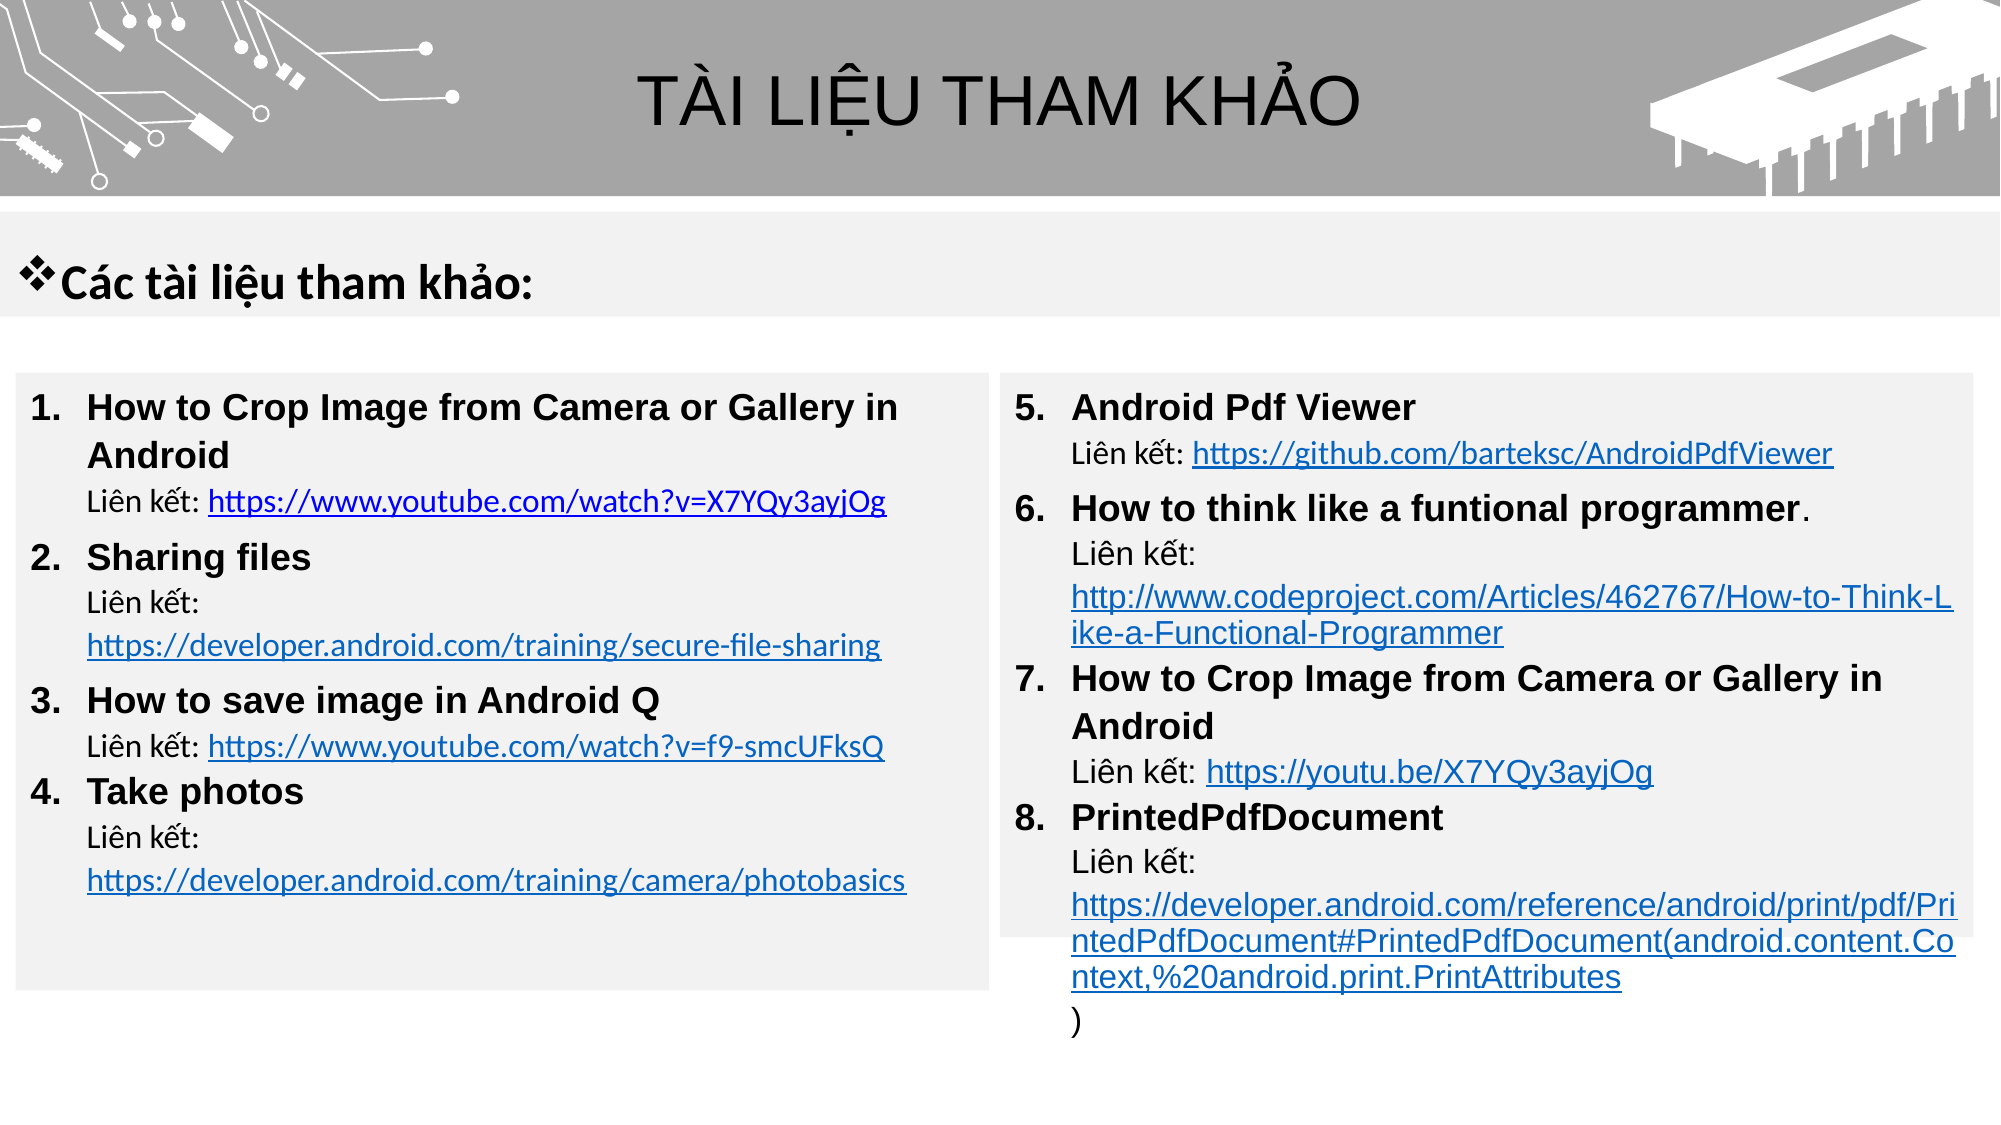

TÀI LIỆU THAM KHẢO
Các tài liệu tham khảo:
How to Crop Image from Camera or Gallery in Android
Liên kết: https://www.youtube.com/watch?v=X7YQy3ayjOg
Sharing files
Liên kết: https://developer.android.com/training/secure-file-sharing
How to save image in Android Q
Liên kết: https://www.youtube.com/watch?v=f9-smcUFksQ
Take photos
Liên kết: https://developer.android.com/training/camera/photobasics

Android Pdf Viewer
Liên kết: https://github.com/barteksc/AndroidPdfViewer
How to think like a funtional programmer.
Liên kết: http://www.codeproject.com/Articles/462767/How-to-Think-Like-a-Functional-Programmer
How to Crop Image from Camera or Gallery in Android
Liên kết: https://youtu.be/X7YQy3ayjOg
PrintedPdfDocument
Liên kết: https://developer.android.com/reference/android/print/pdf/PrintedPdfDocument#PrintedPdfDocument(android.content.Context,%20android.print.PrintAttributes)